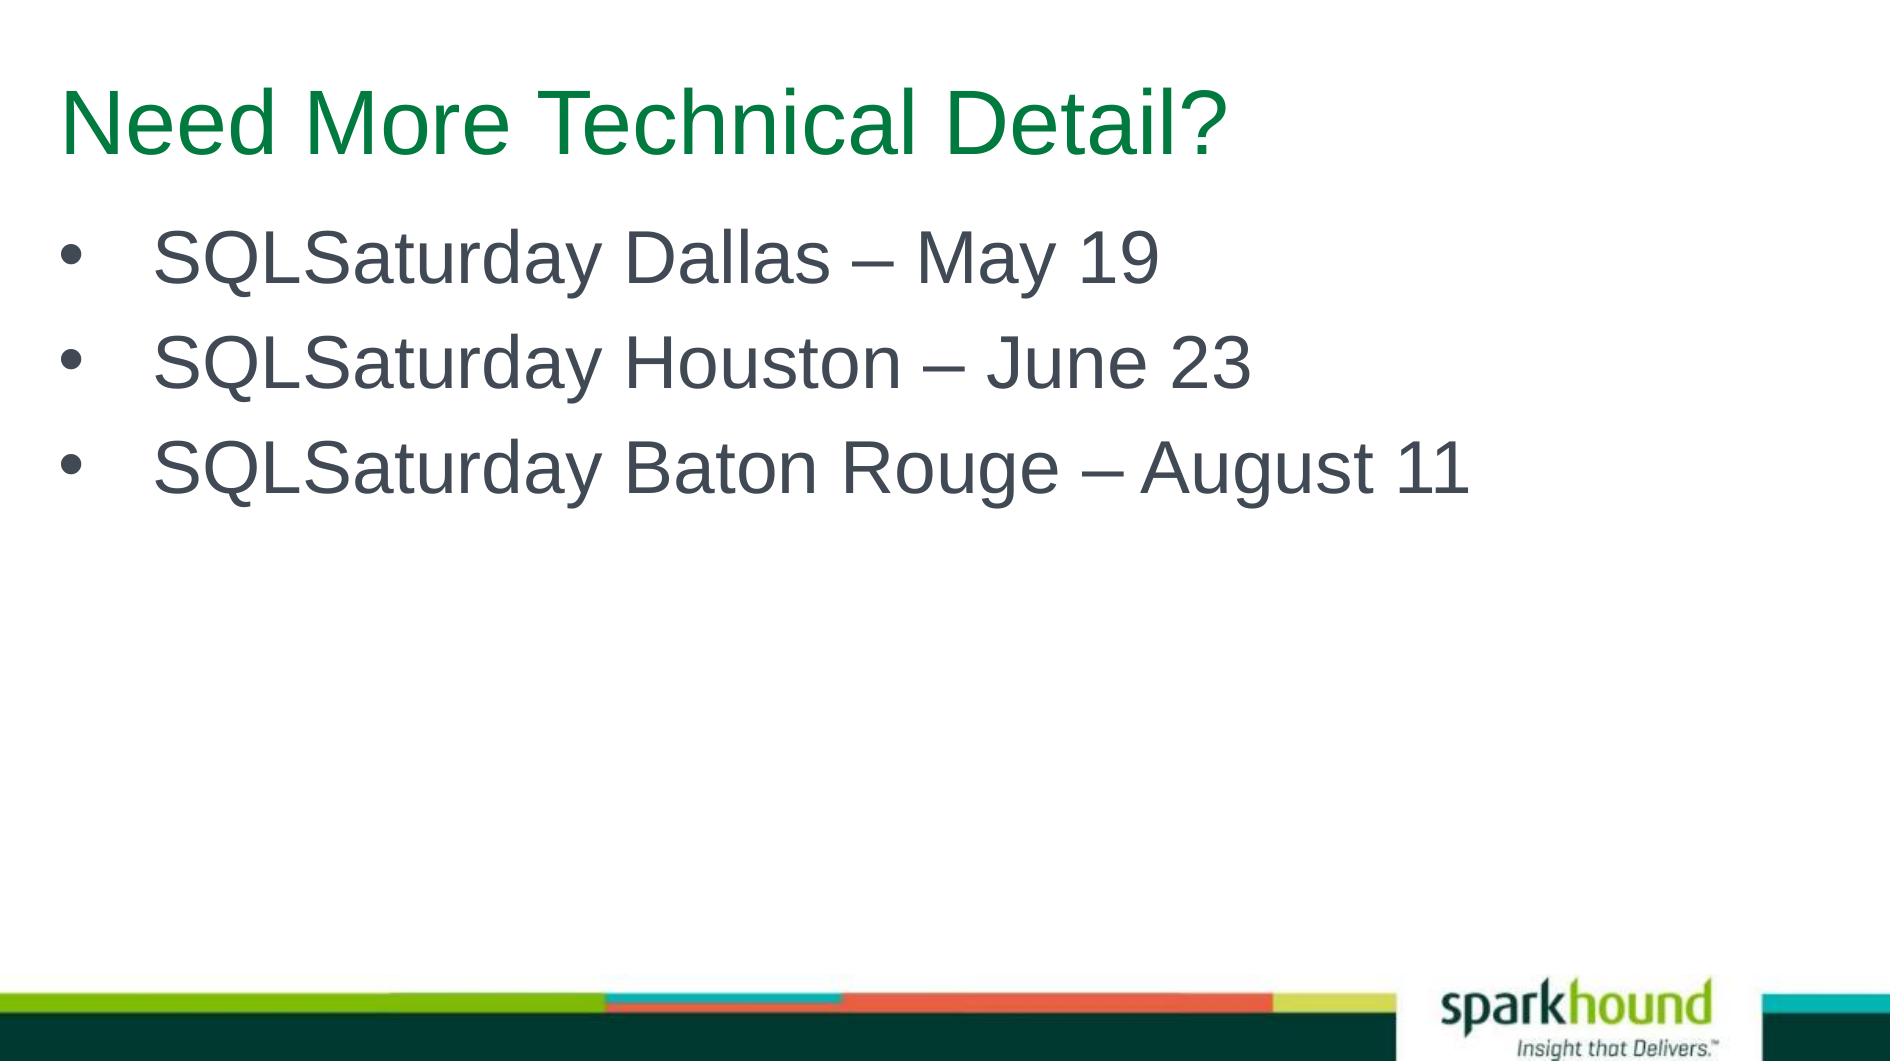

# Need More Technical Detail?
SQLSaturday Dallas – May 19
SQLSaturday Houston – June 23
SQLSaturday Baton Rouge – August 11